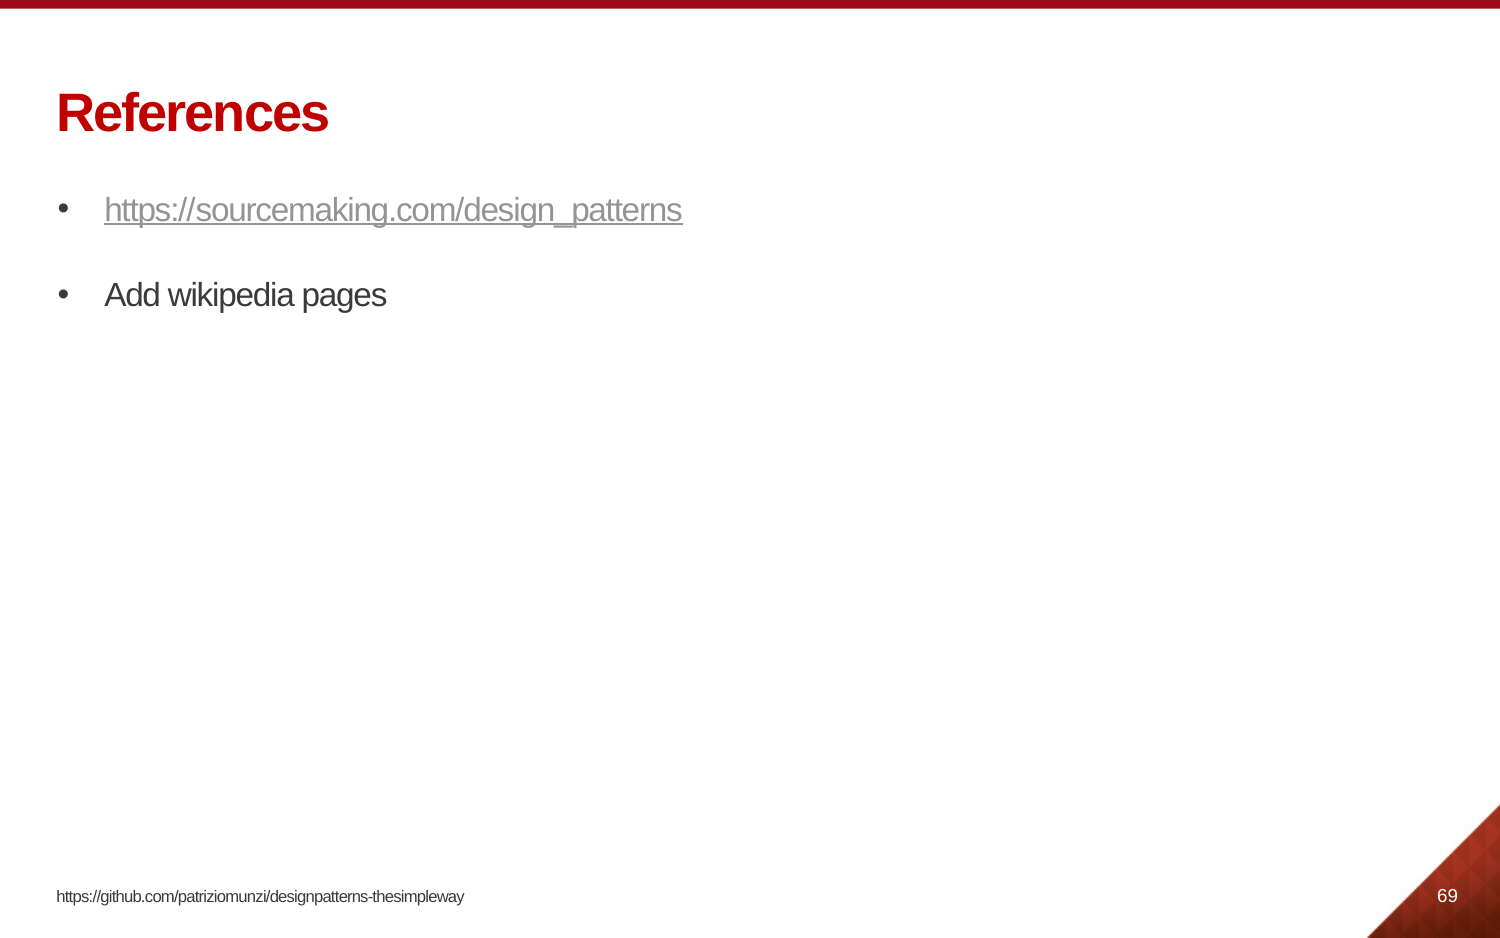

# References
https://sourcemaking.com/design_patterns
Add wikipedia pages

69
https://github.com/patriziomunzi/designpatterns-thesimpleway